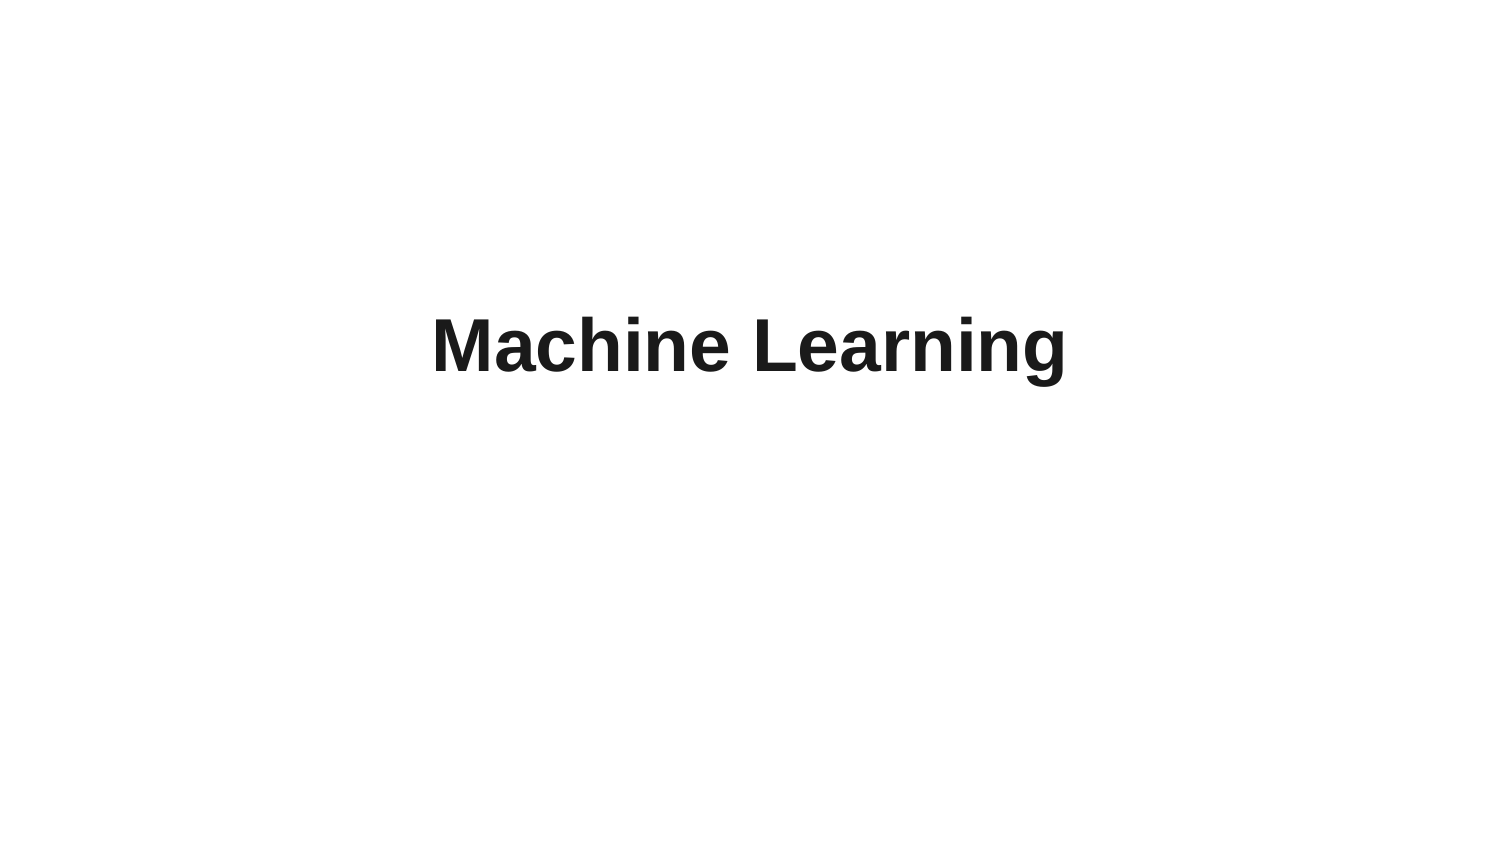

# Machine Learning
The rise of AI has been largely driven by one tool in AI called machine learning.

You will start thinking how machine learning might be applied to your company or to your industry.